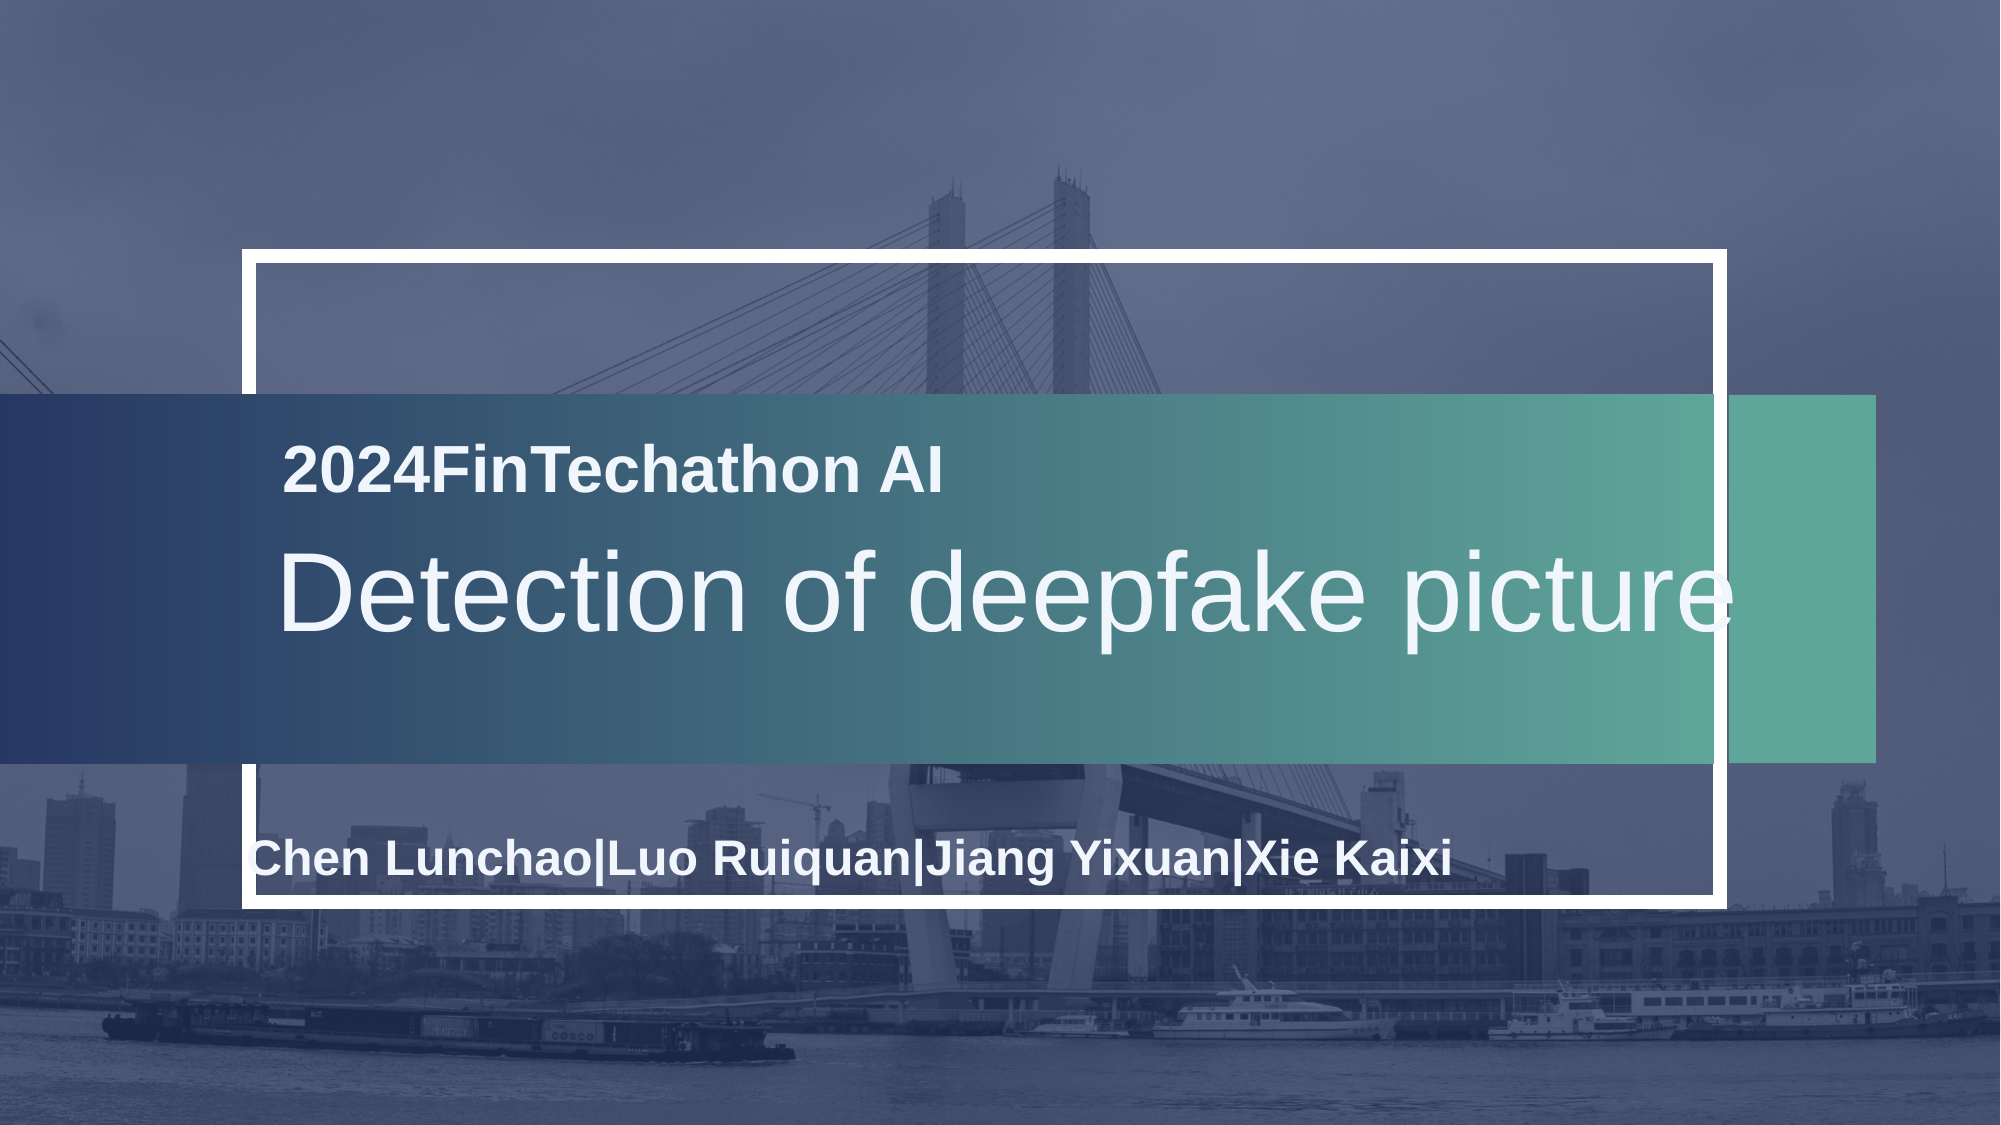

2024FinTechathon AI

2024FinTechathon AI
Detection of deepfake picture
Chen Lunchao|Luo Ruiquan|Jiang Yixuan|Xie Kaixi